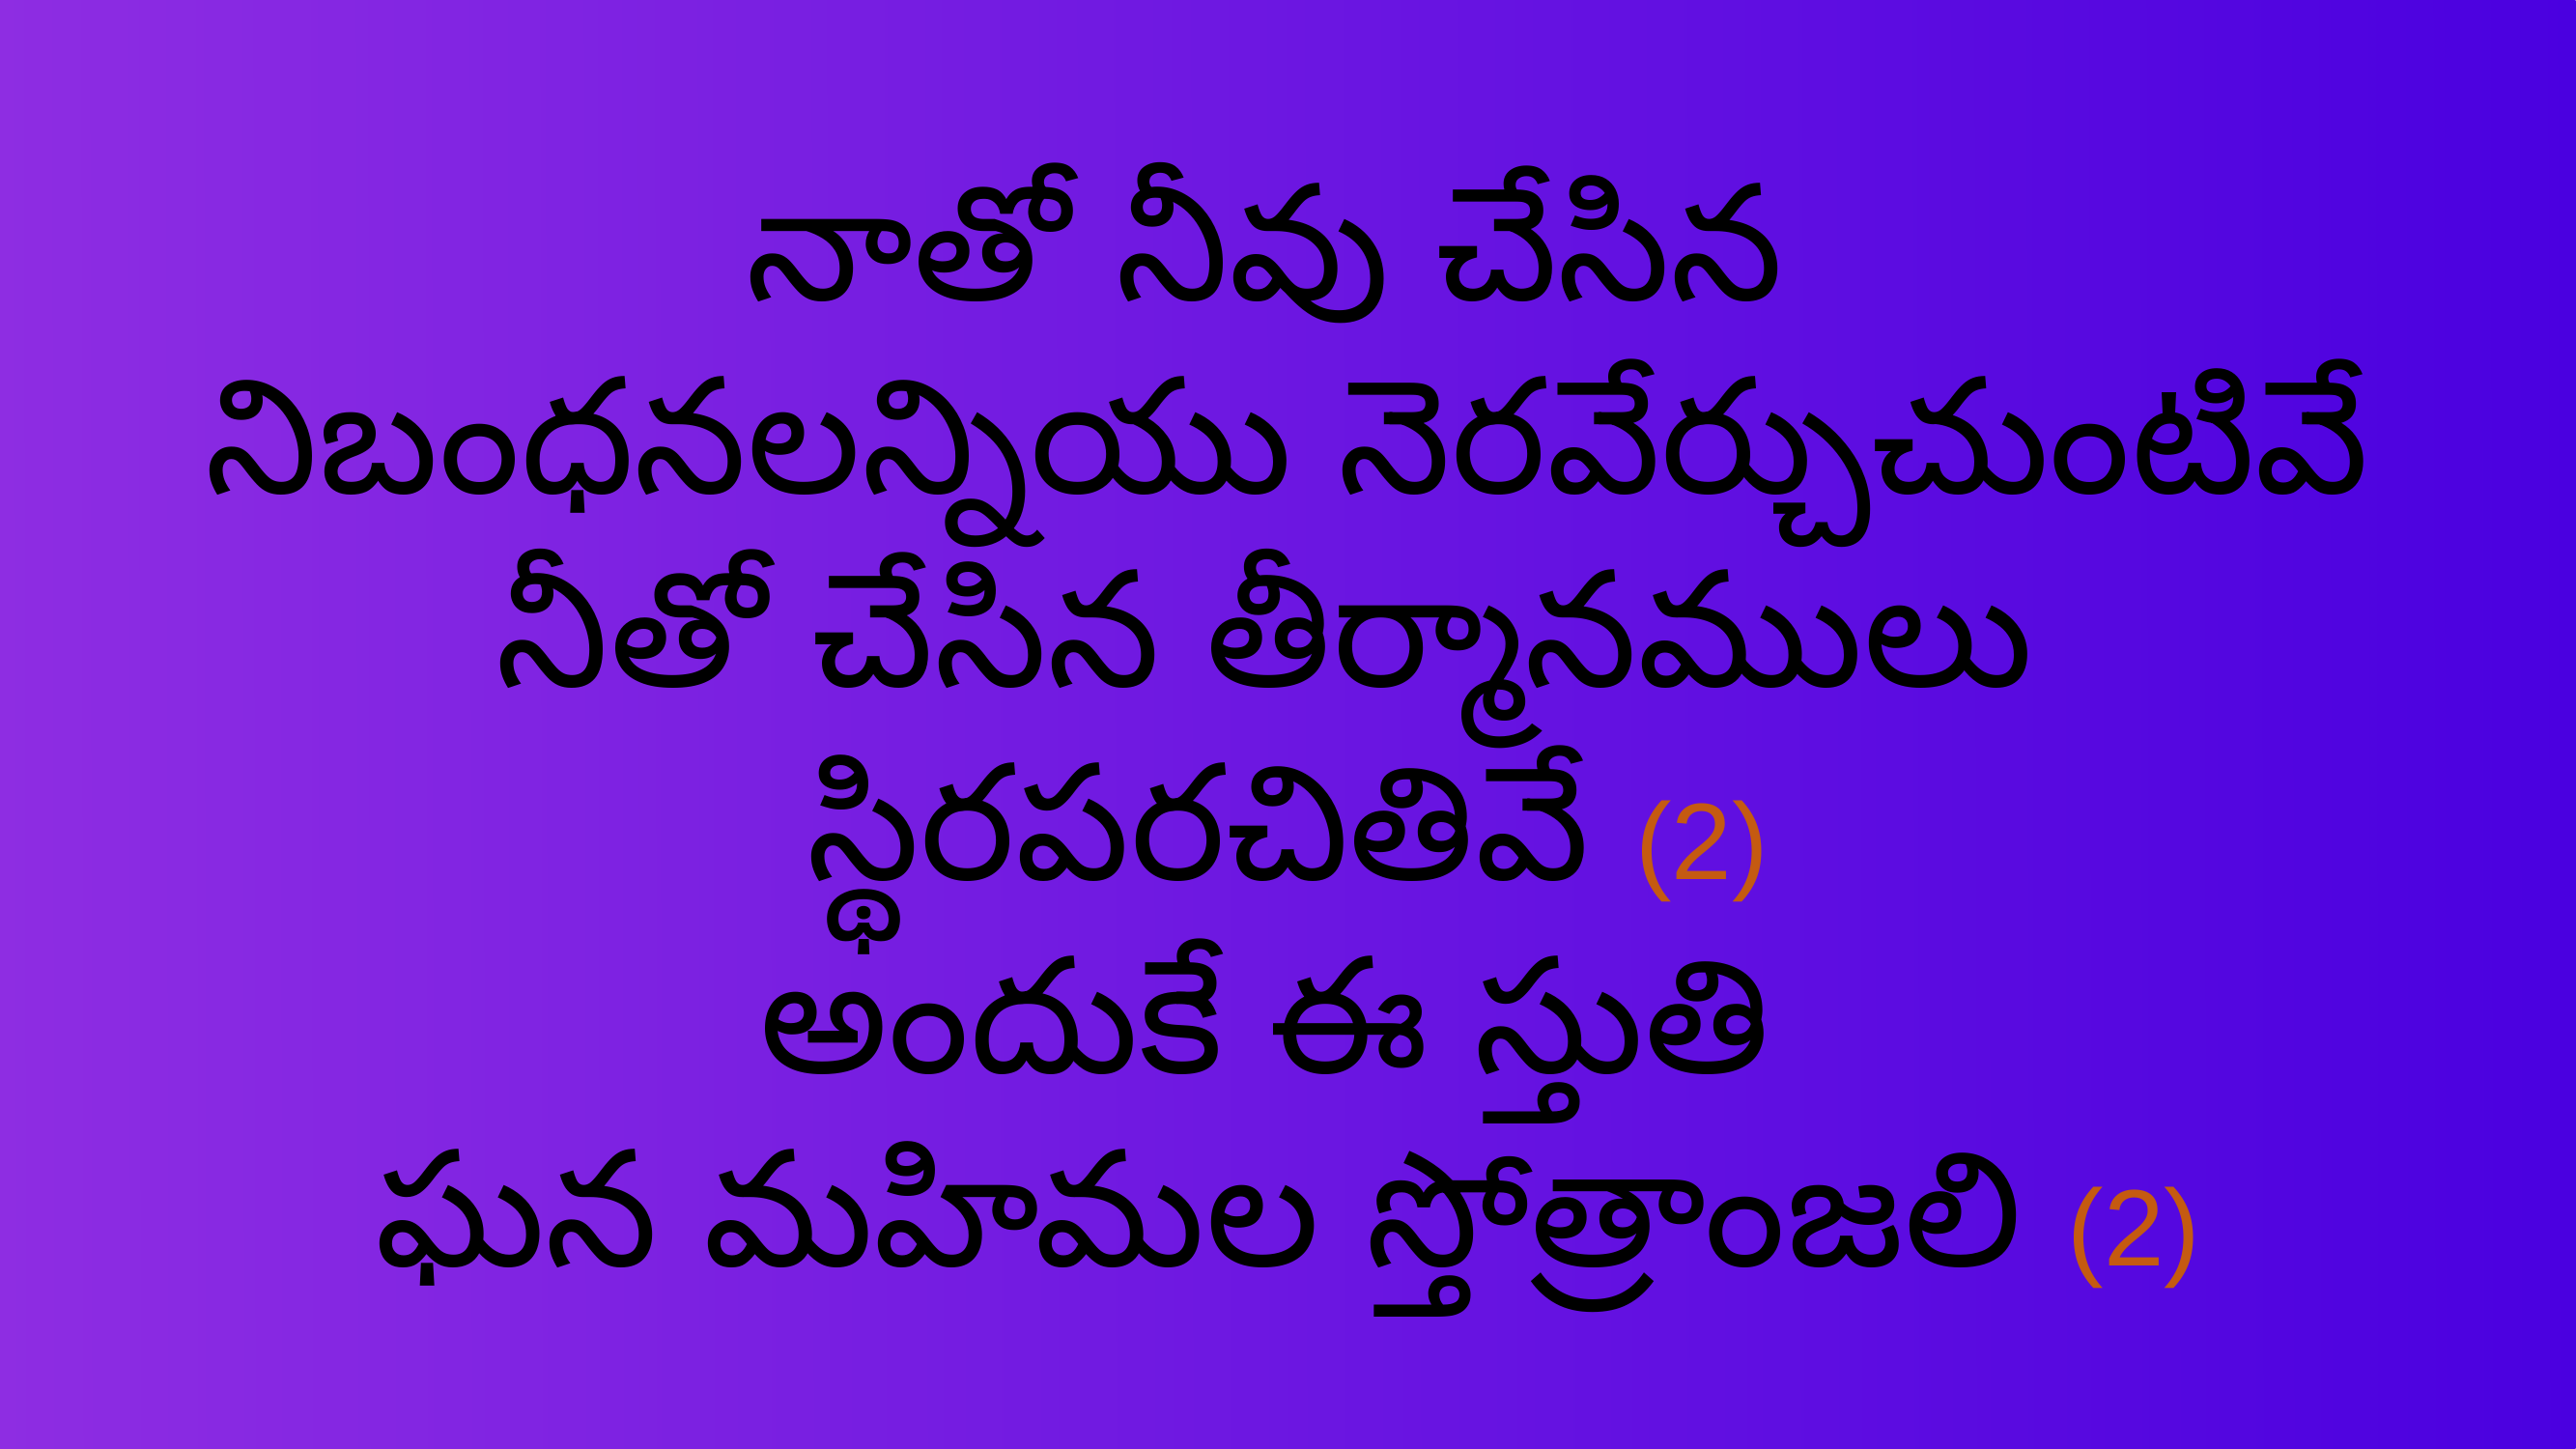

నాతో నీవు చేసిన
నిబంధనలన్నియు నెరవేర్చుచుంటివే
నీతో చేసిన తీర్మానములు
స్థిరపరచితివే (2)
అందుకే ఈ స్తుతి
ఘన మహిమల స్తోత్రాంజలి (2)